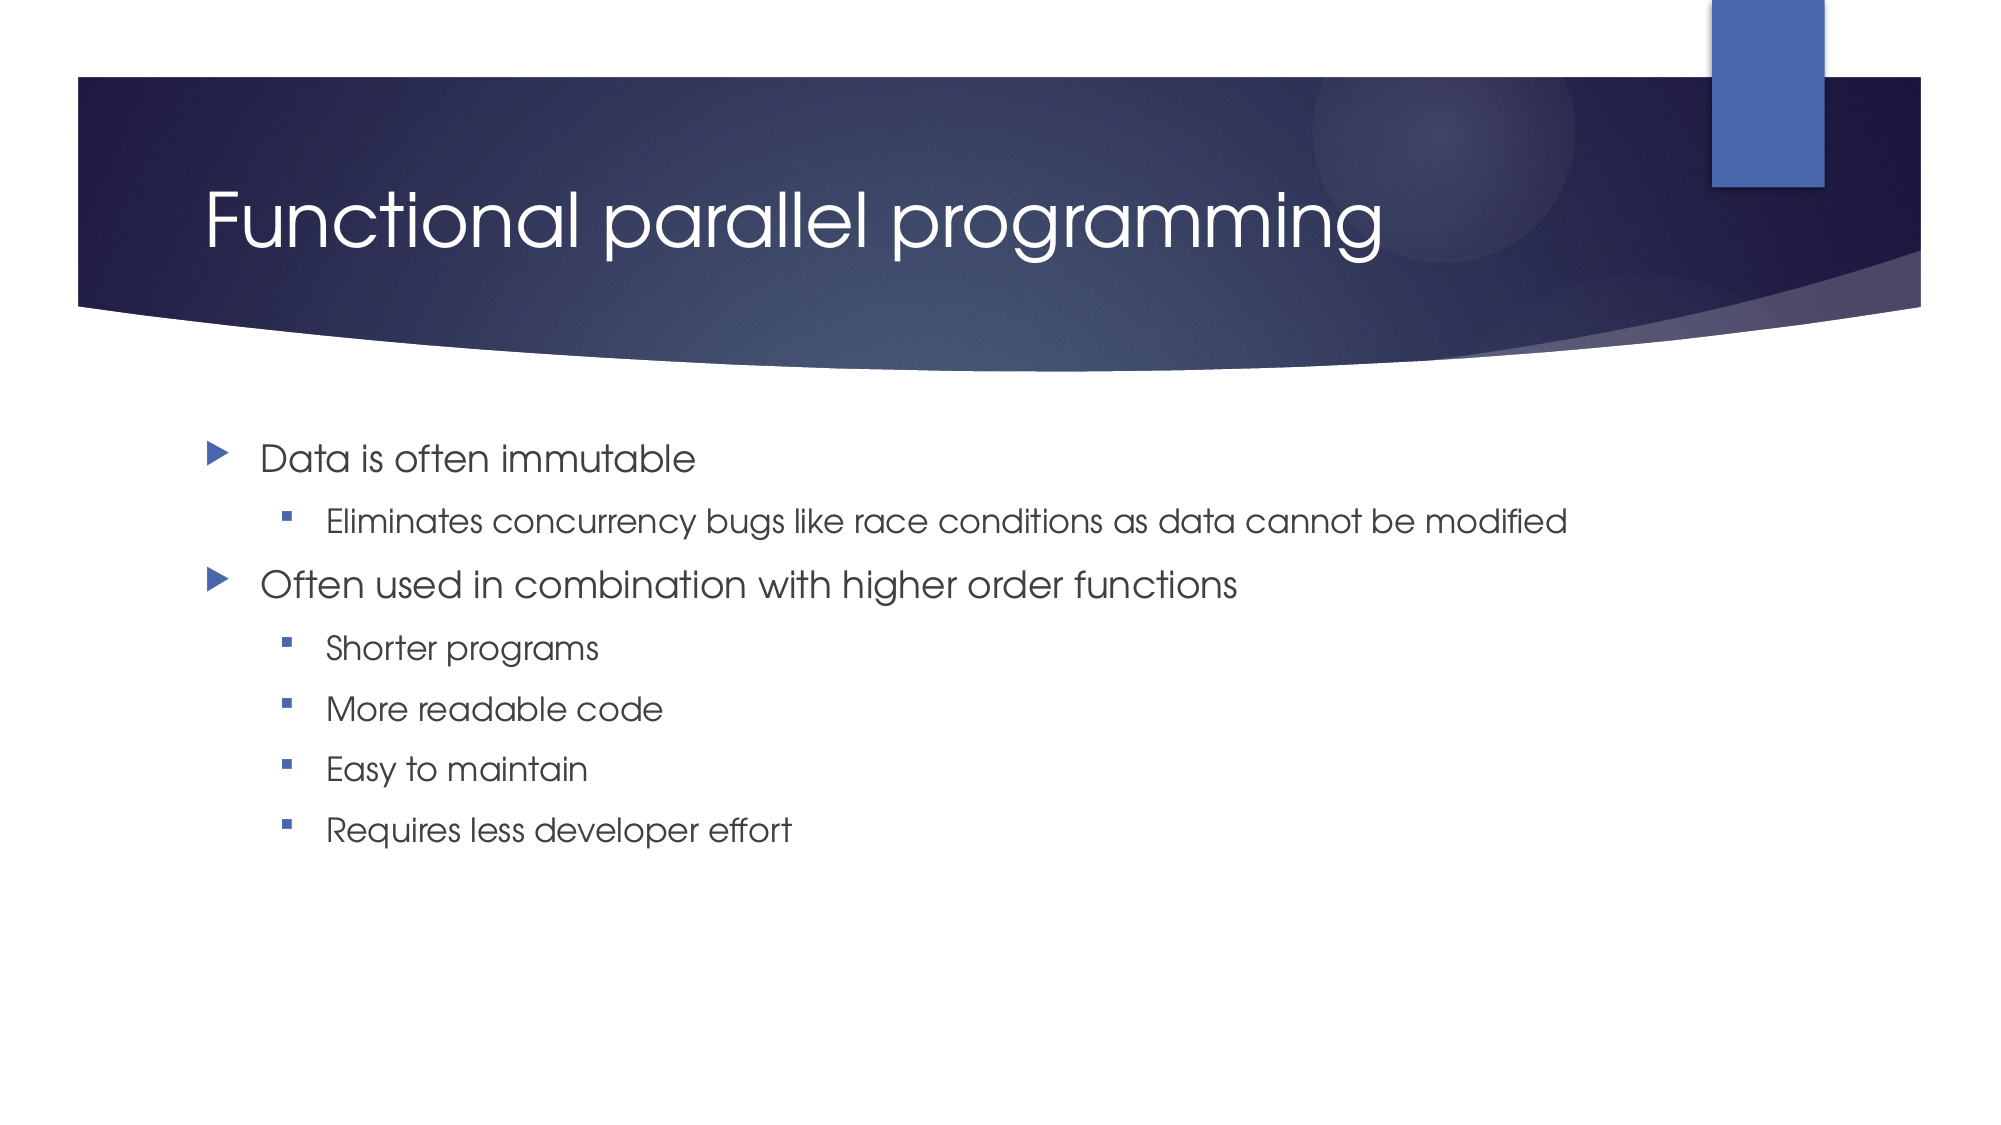

# Functional parallel programming
Data is often immutable
Eliminates concurrency bugs like race conditions as data cannot be modified
Often used in combination with higher order functions
Shorter programs
More readable code
Easy to maintain
Requires less developer effort